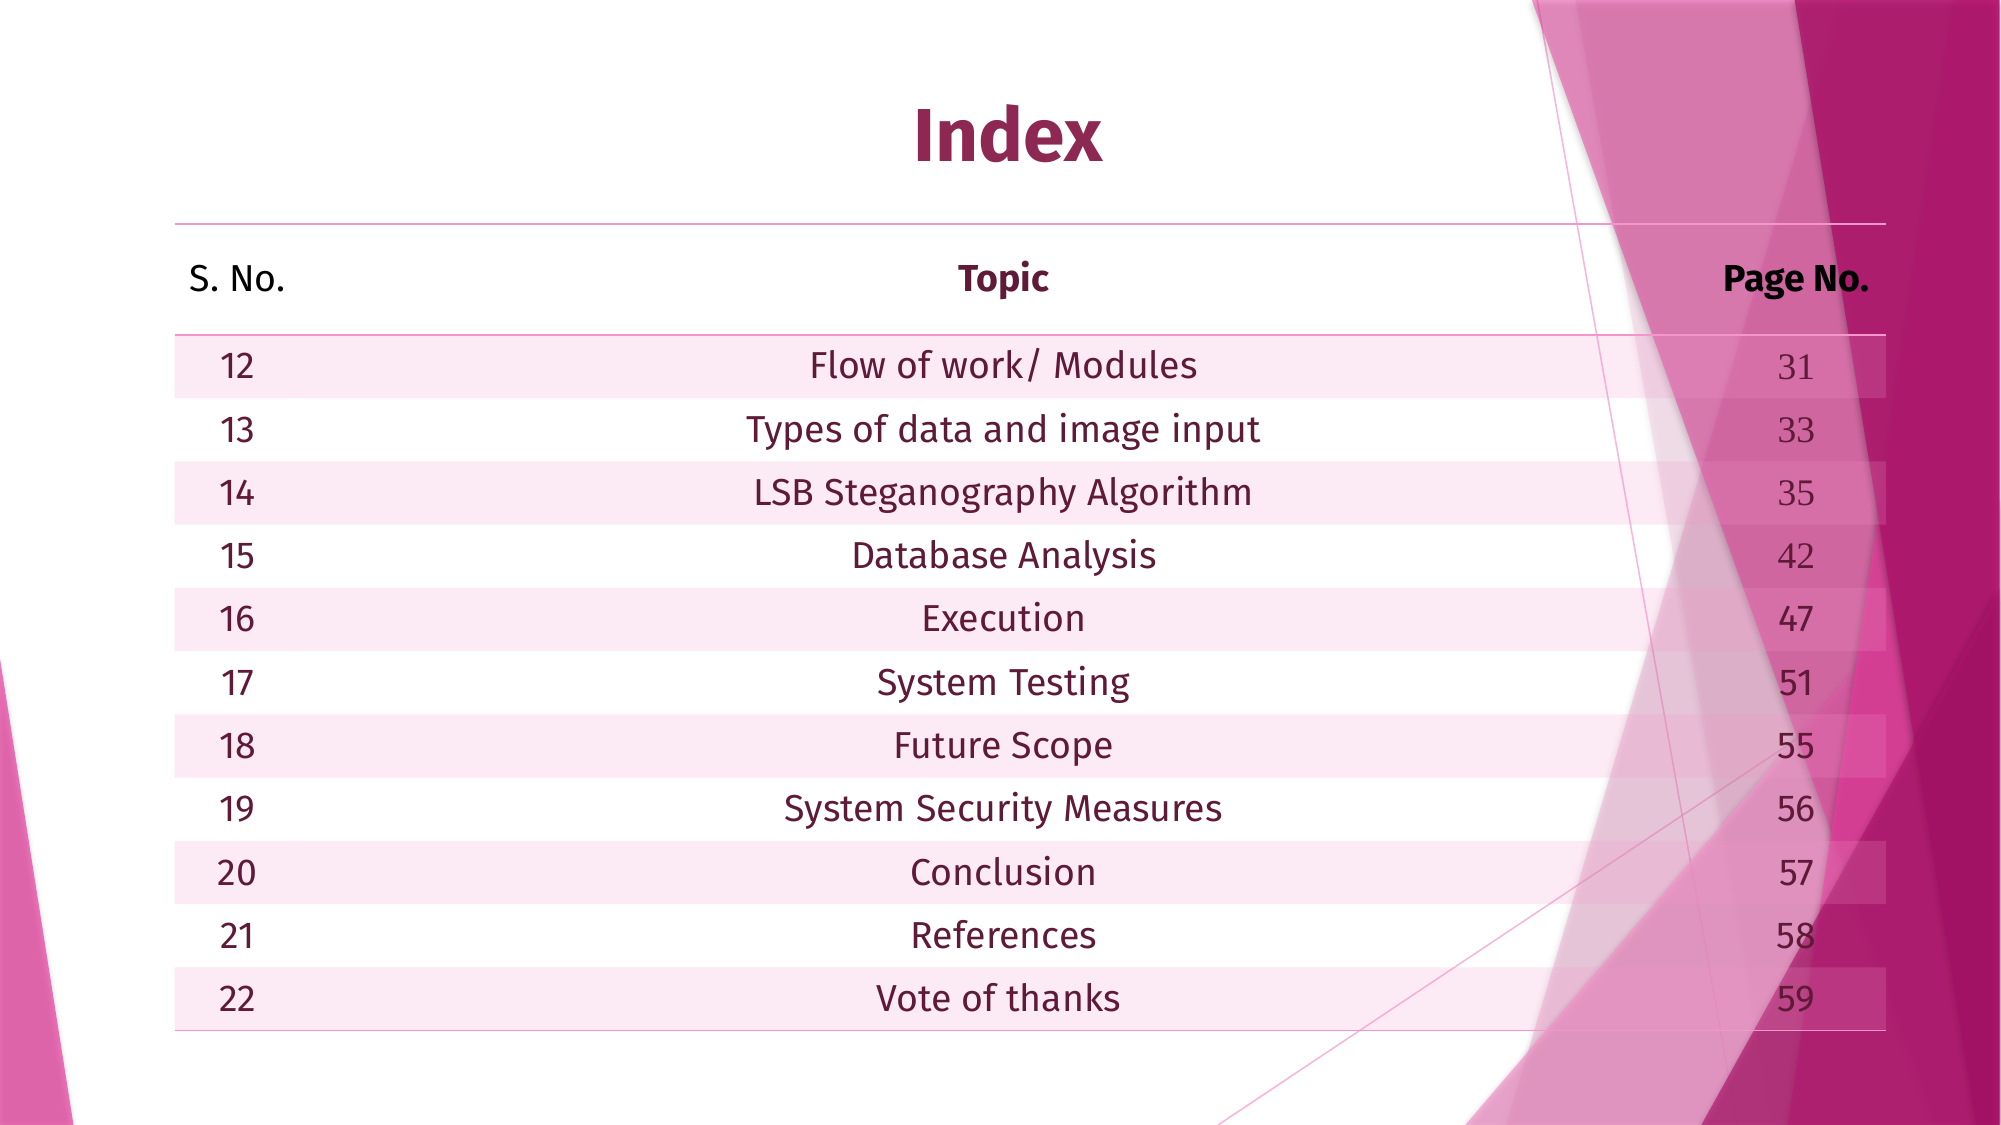

# Index
| S. No. | Topic | Page No. |
| --- | --- | --- |
| 12 | Flow of work/ Modules | 31 |
| 13 | Types of data and image input | 33 |
| 14 | LSB Steganography Algorithm | 35 |
| 15 | Database Analysis | 42 |
| 16 | Execution | 47 |
| 17 | System Testing | 51 |
| 18 | Future Scope | 55 |
| 19 | System Security Measures | 56 |
| 20 | Conclusion | 57 |
| 21 | References | 58 |
| 22 | Vote of thanks | 59 |